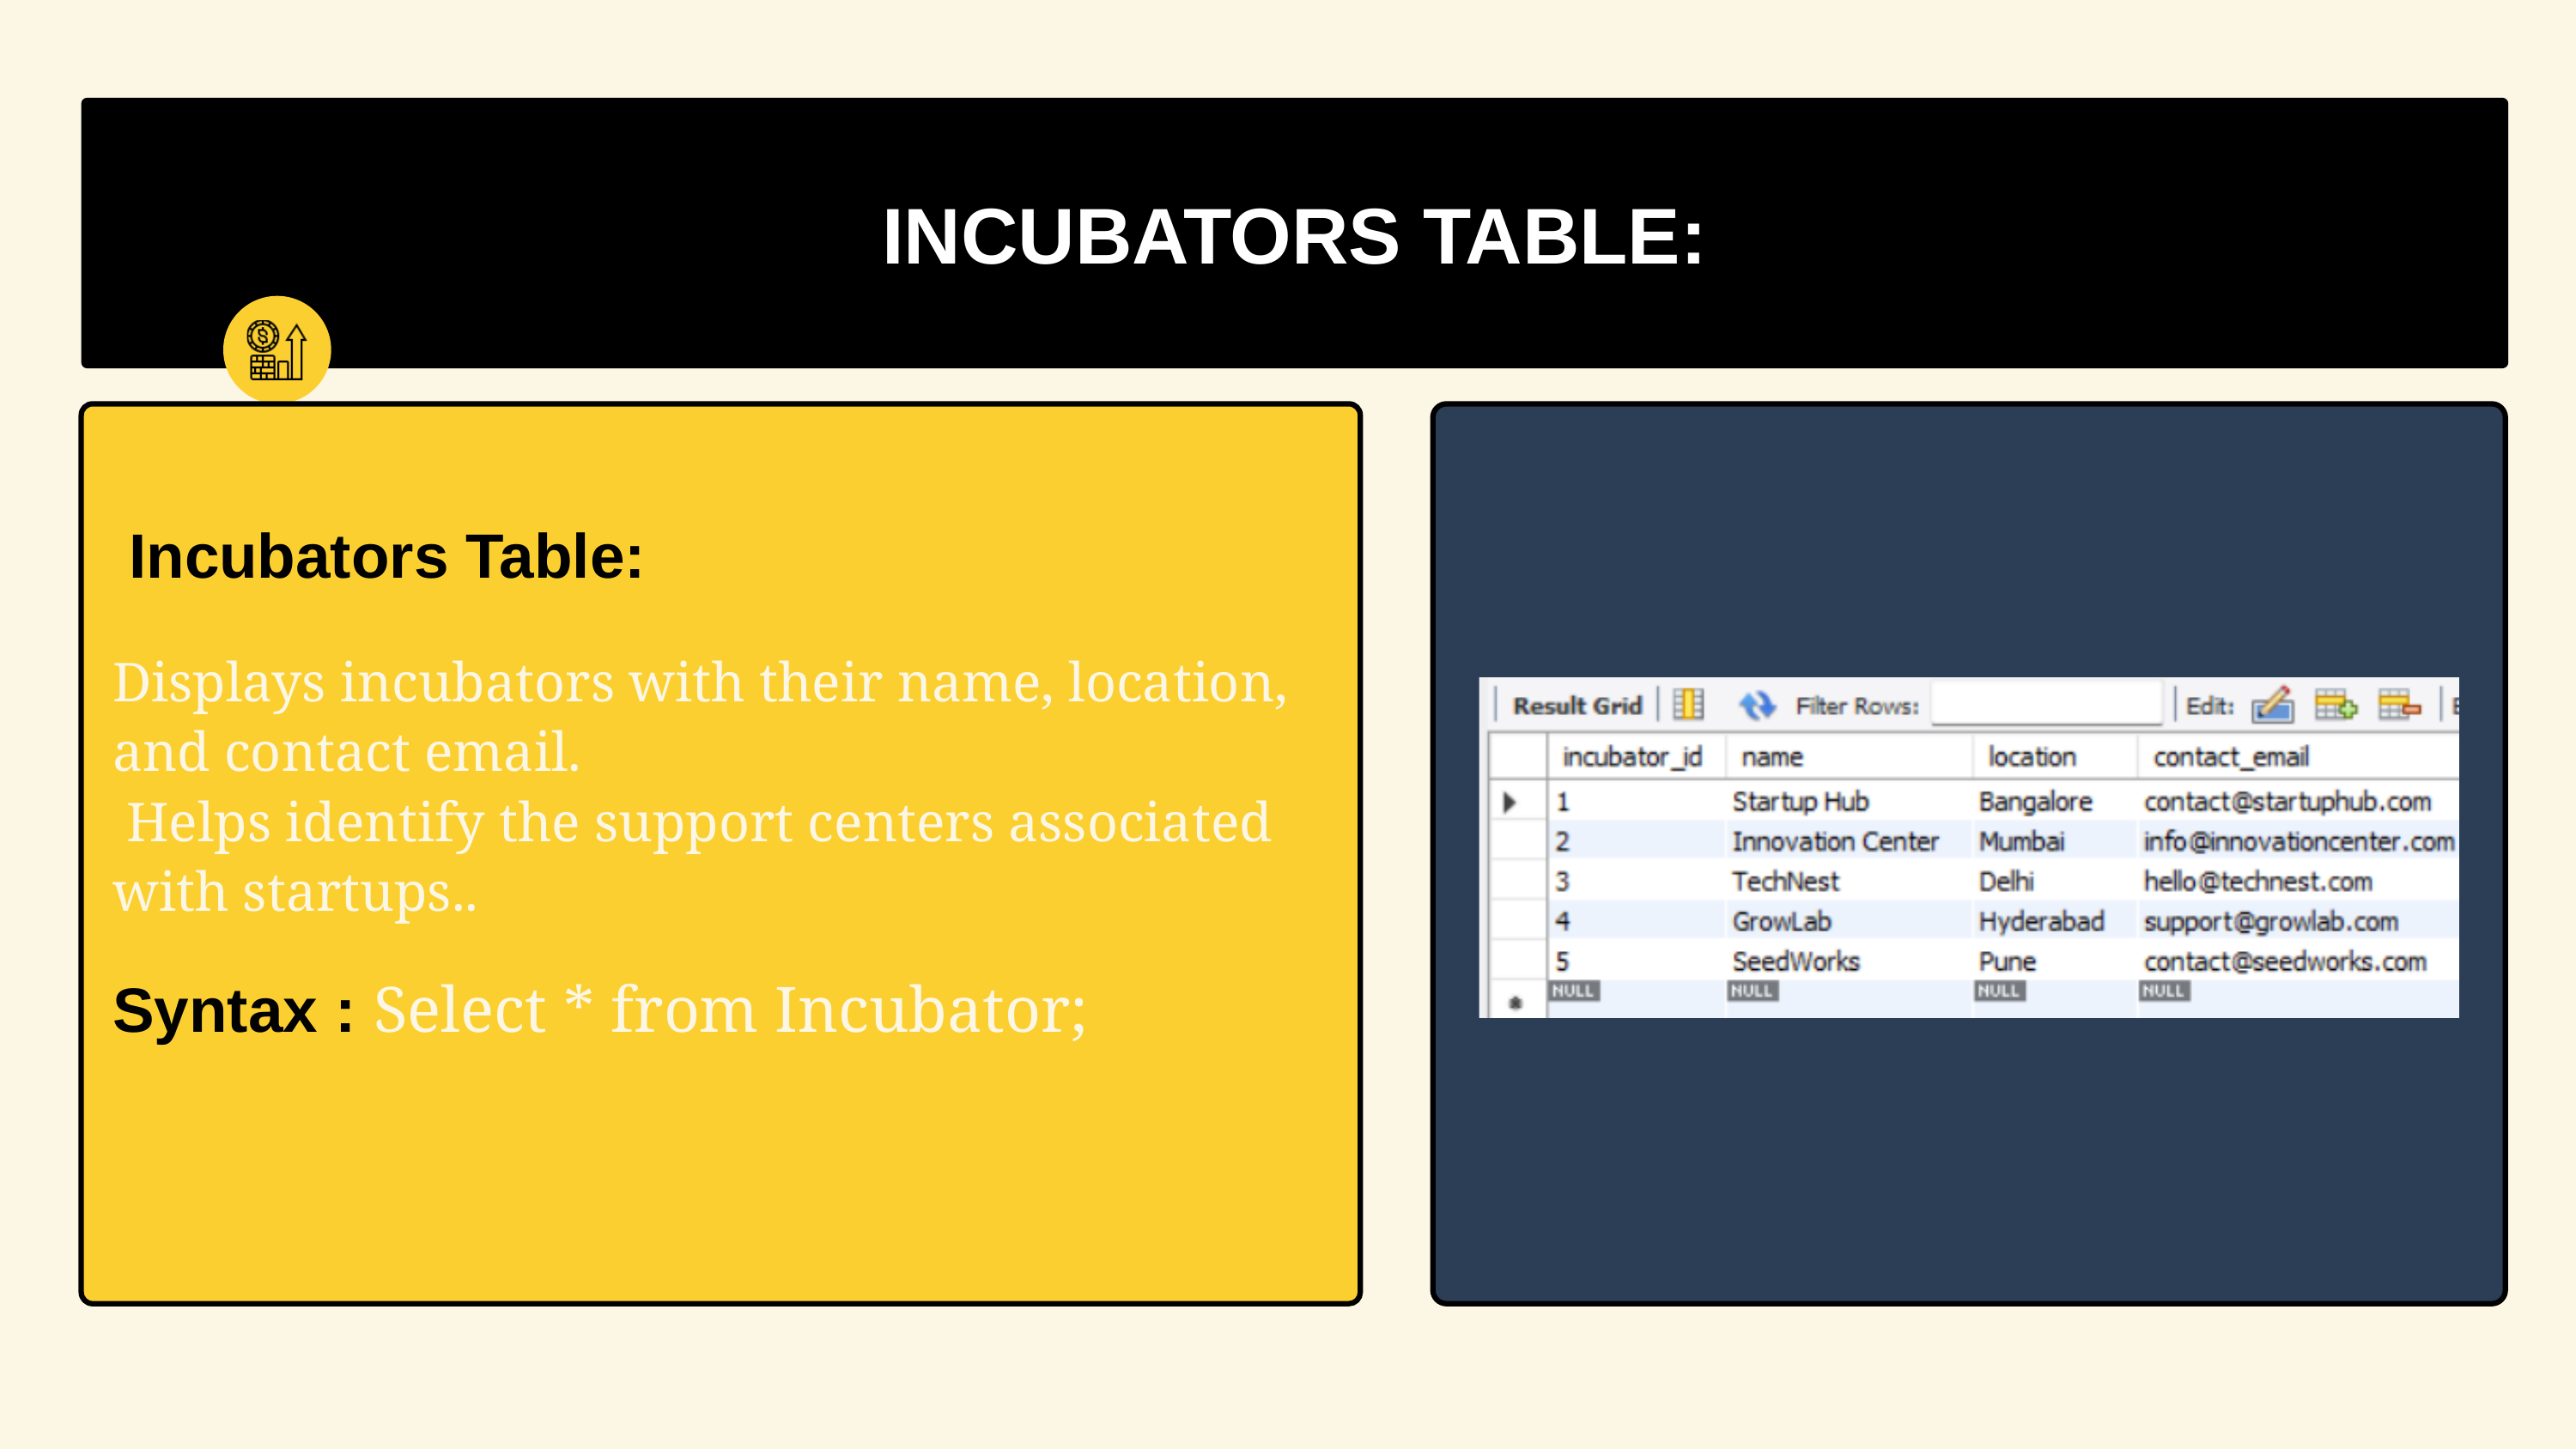

INCUBATORS TABLE:

 Incubators Table:

Displays incubators with their name, location, and contact email.
 Helps identify the support centers associated with startups..

Syntax : Select * from Incubator;